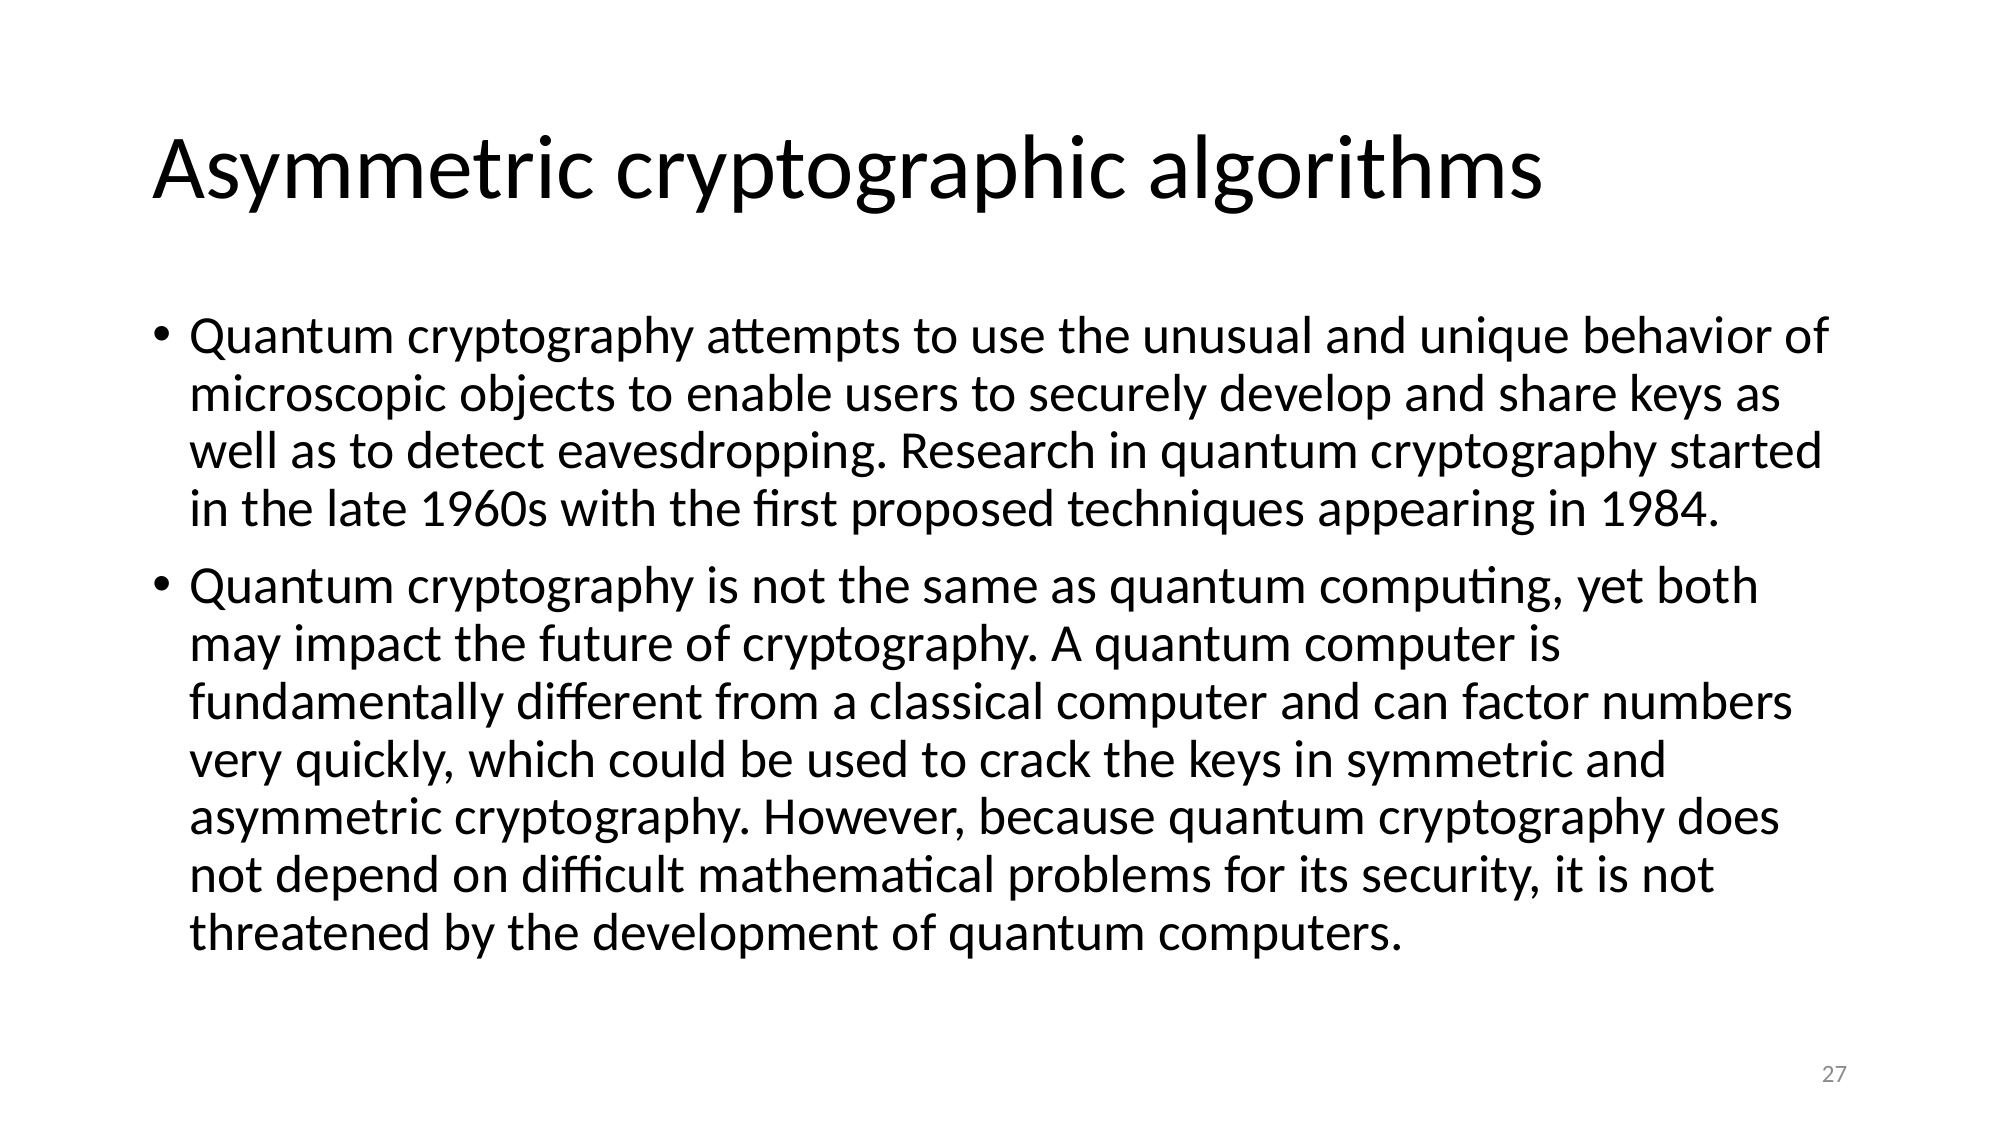

# Asymmetric cryptographic algorithms
Quantum cryptography attempts to use the unusual and unique behavior of microscopic objects to enable users to securely develop and share keys as well as to detect eavesdropping. Research in quantum cryptography started in the late 1960s with the first proposed techniques appearing in 1984.
Quantum cryptography is not the same as quantum computing, yet both may impact the future of cryptography. A quantum computer is fundamentally different from a classical computer and can factor numbers very quickly, which could be used to crack the keys in symmetric and asymmetric cryptography. However, because quantum cryptography does not depend on difficult mathematical problems for its security, it is not threatened by the development of quantum computers.
27